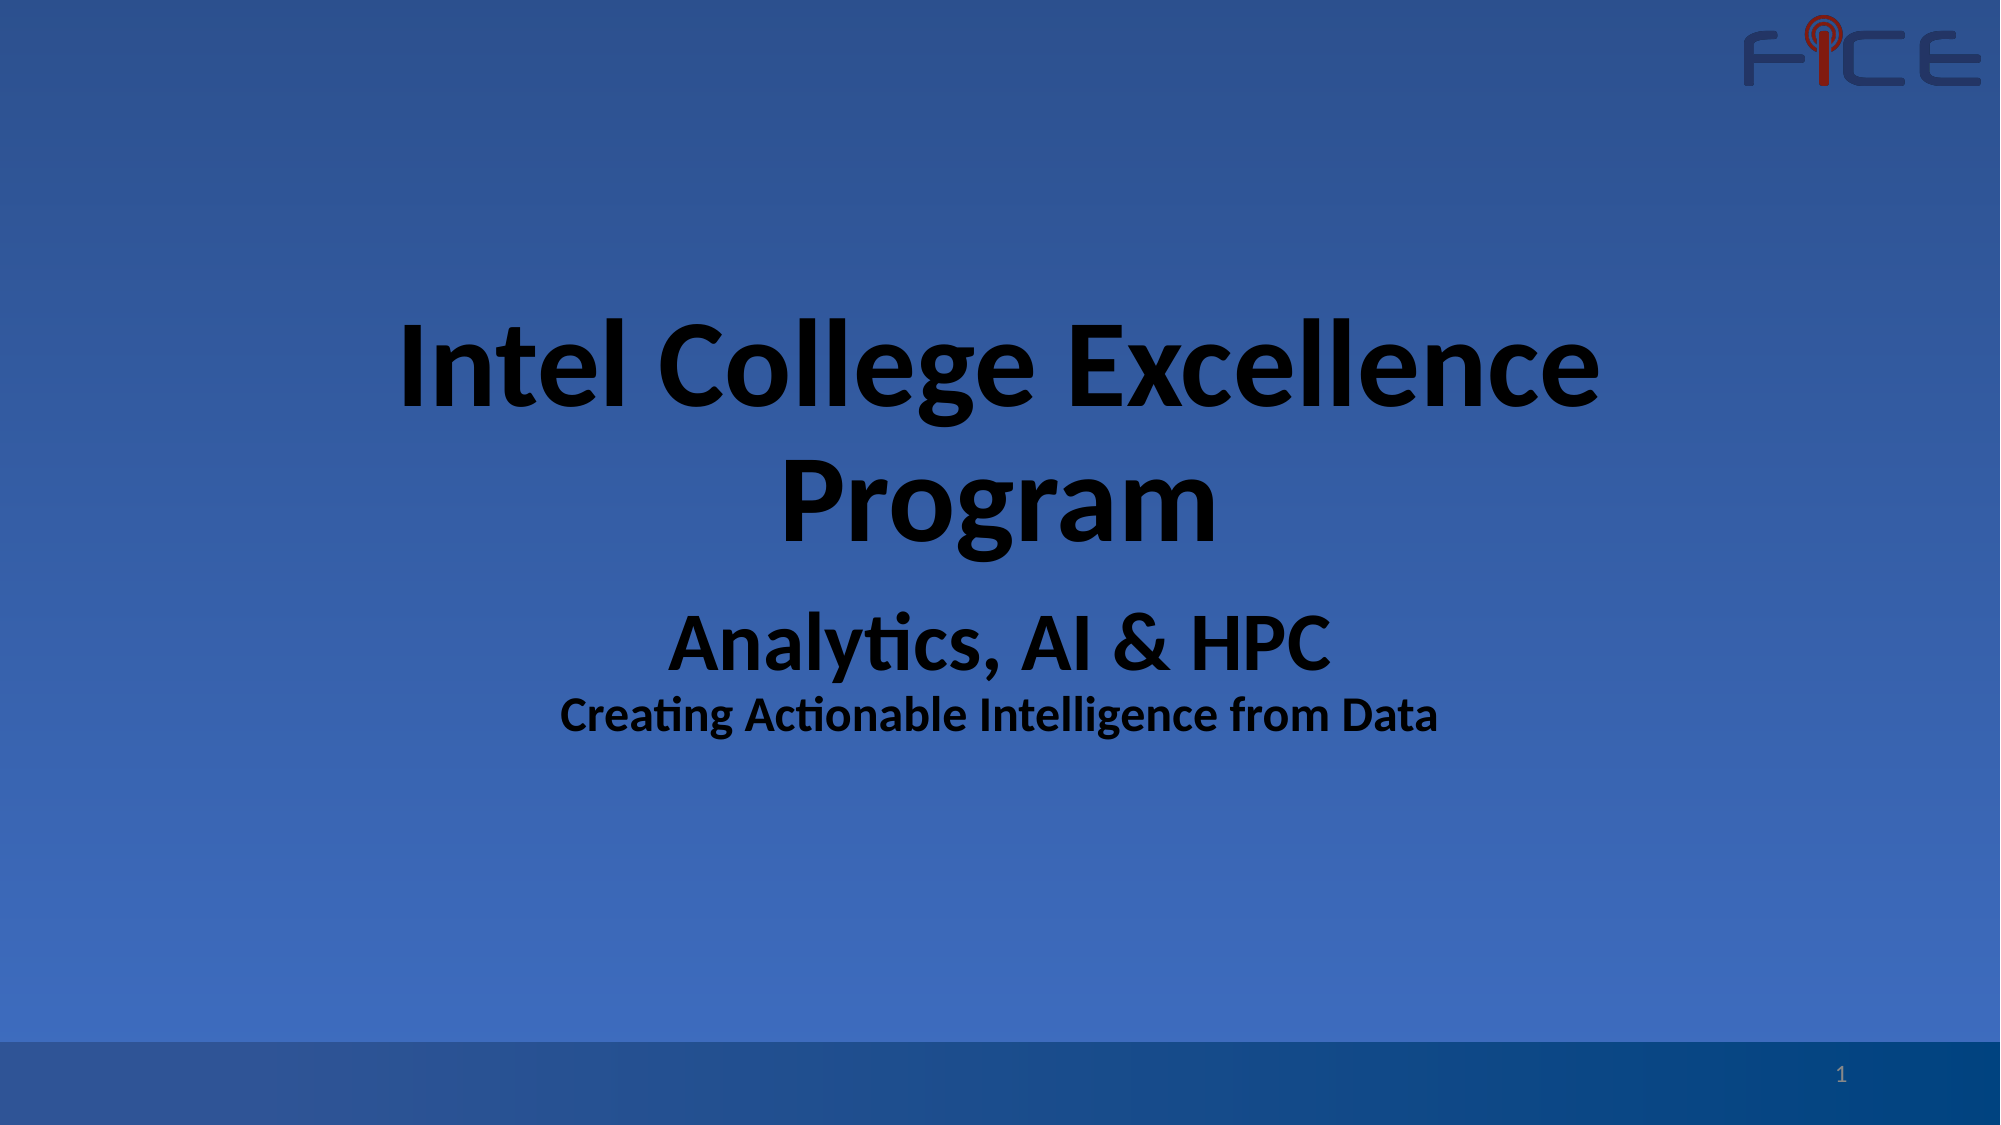

# Intel College Excellence Program
Analytics, AI & HPC
Creating Actionable Intelligence from Data
1